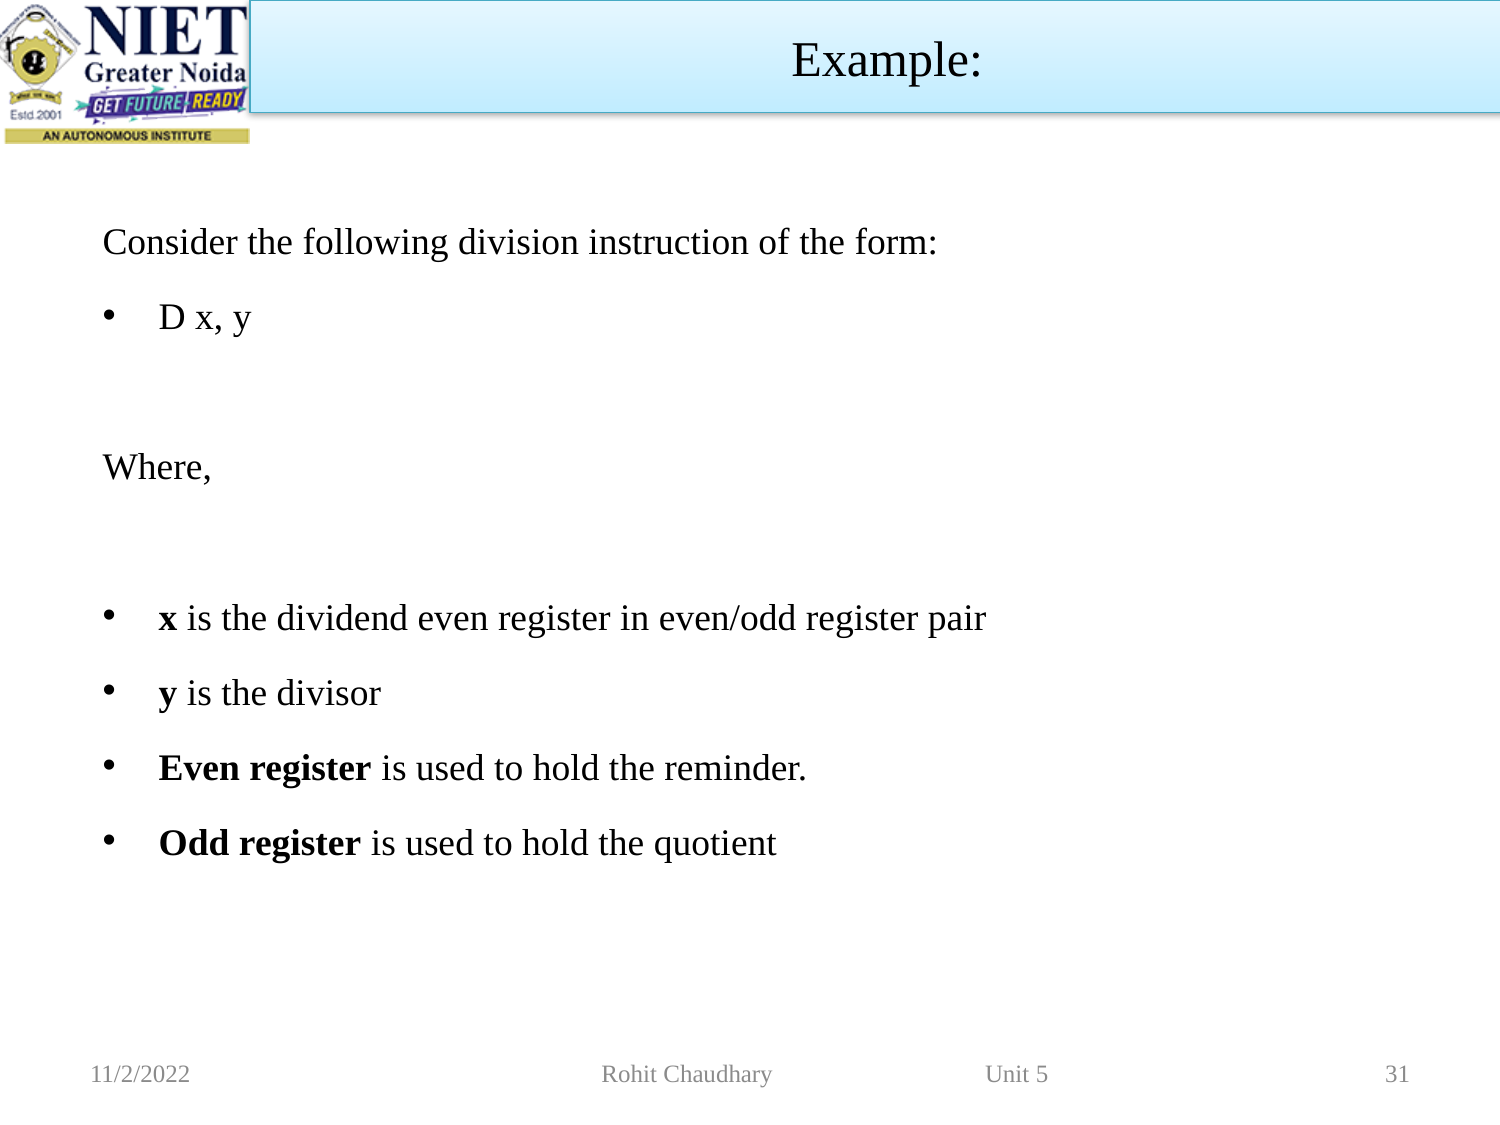

Example:
Consider the following division instruction of the form:
D x, y

Where,

x is the dividend even register in even/odd register pair
y is the divisor
Even register is used to hold the reminder.
Odd register is used to hold the quotient

11/2/2022
Rohit Chaudhary                                  Unit 5
31